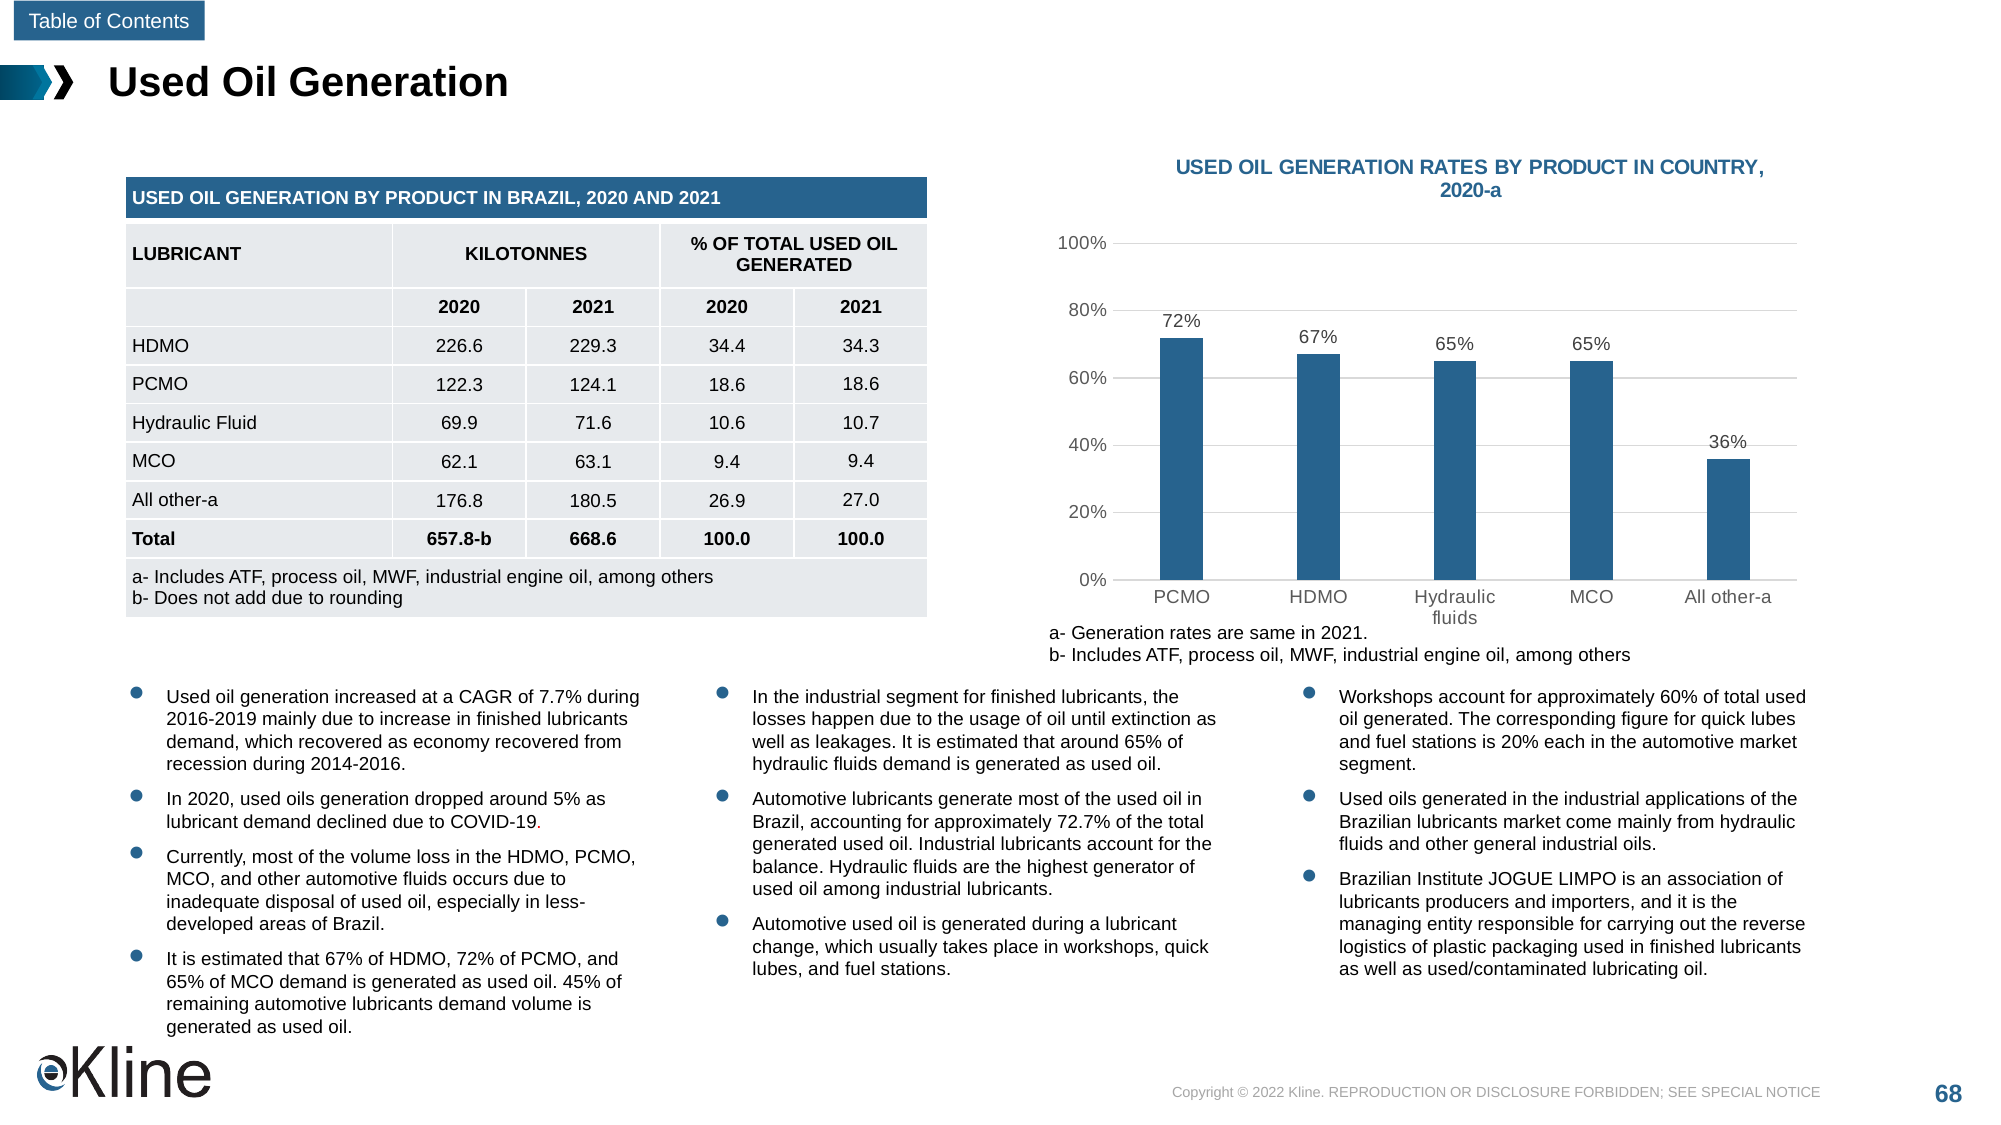

# Used Oil Generation

### Chart: USED OIL GENERATION RATES BY PRODUCT IN COUNTRY, 2020-a

| Category | Series 1 |
|---|---|
| PCMO | 0.72 |
| HDMO | 0.67 |
| Hydraulic fluids | 0.65 |
| MCO | 0.65 |
| All other-a | 0.36 |
| USED OIL GENERATION BY PRODUCT IN BRAZIL, 2020 AND 2021 |  |  |  |  |
| --- | --- | --- | --- | --- |
| LUBRICANT | KILOTONNES |  | % OF TOTAL USED OIL GENERATED |  |
|  | 2020 | 2021 | 2020 | 2021 |
| HDMO | 226.6 | 229.3 | 34.4 | 34.3 |
| PCMO | 122.3 | 124.1 | 18.6 | 18.6 |
| Hydraulic Fluid | 69.9 | 71.6 | 10.6 | 10.7 |
| MCO | 62.1 | 63.1 | 9.4 | 9.4 |
| All other-a | 176.8 | 180.5 | 26.9 | 27.0 |
| Total | 657.8-b | 668.6 | 100.0 | 100.0 |
| a- Includes ATF, process oil, MWF, industrial engine oil, among others b- Does not add due to rounding |  |  |  |  |
a- Generation rates are same in 2021.
b- Includes ATF, process oil, MWF, industrial engine oil, among others
Used oil generation increased at a CAGR of 7.7% during 2016-2019 mainly due to increase in finished lubricants demand, which recovered as economy recovered from recession during 2014-2016.
In 2020, used oils generation dropped around 5% as lubricant demand declined due to COVID-19.
Currently, most of the volume loss in the HDMO, PCMO, MCO, and other automotive fluids occurs due to inadequate disposal of used oil, especially in less-developed areas of Brazil.
It is estimated that 67% of HDMO, 72% of PCMO, and 65% of MCO demand is generated as used oil. 45% of remaining automotive lubricants demand volume is generated as used oil.
In the industrial segment for finished lubricants, the losses happen due to the usage of oil until extinction as well as leakages. It is estimated that around 65% of hydraulic fluids demand is generated as used oil.
Automotive lubricants generate most of the used oil in Brazil, accounting for approximately 72.7% of the total generated used oil. Industrial lubricants account for the balance. Hydraulic fluids are the highest generator of used oil among industrial lubricants.
Automotive used oil is generated during a lubricant change, which usually takes place in workshops, quick lubes, and fuel stations.
Workshops account for approximately 60% of total used oil generated. The corresponding figure for quick lubes and fuel stations is 20% each in the automotive market segment.
Used oils generated in the industrial applications of the Brazilian lubricants market come mainly from hydraulic fluids and other general industrial oils.
Brazilian Institute JOGUE LIMPO is an association of lubricants producers and importers, and it is the managing entity responsible for carrying out the reverse logistics of plastic packaging used in finished lubricants as well as used/contaminated lubricating oil.